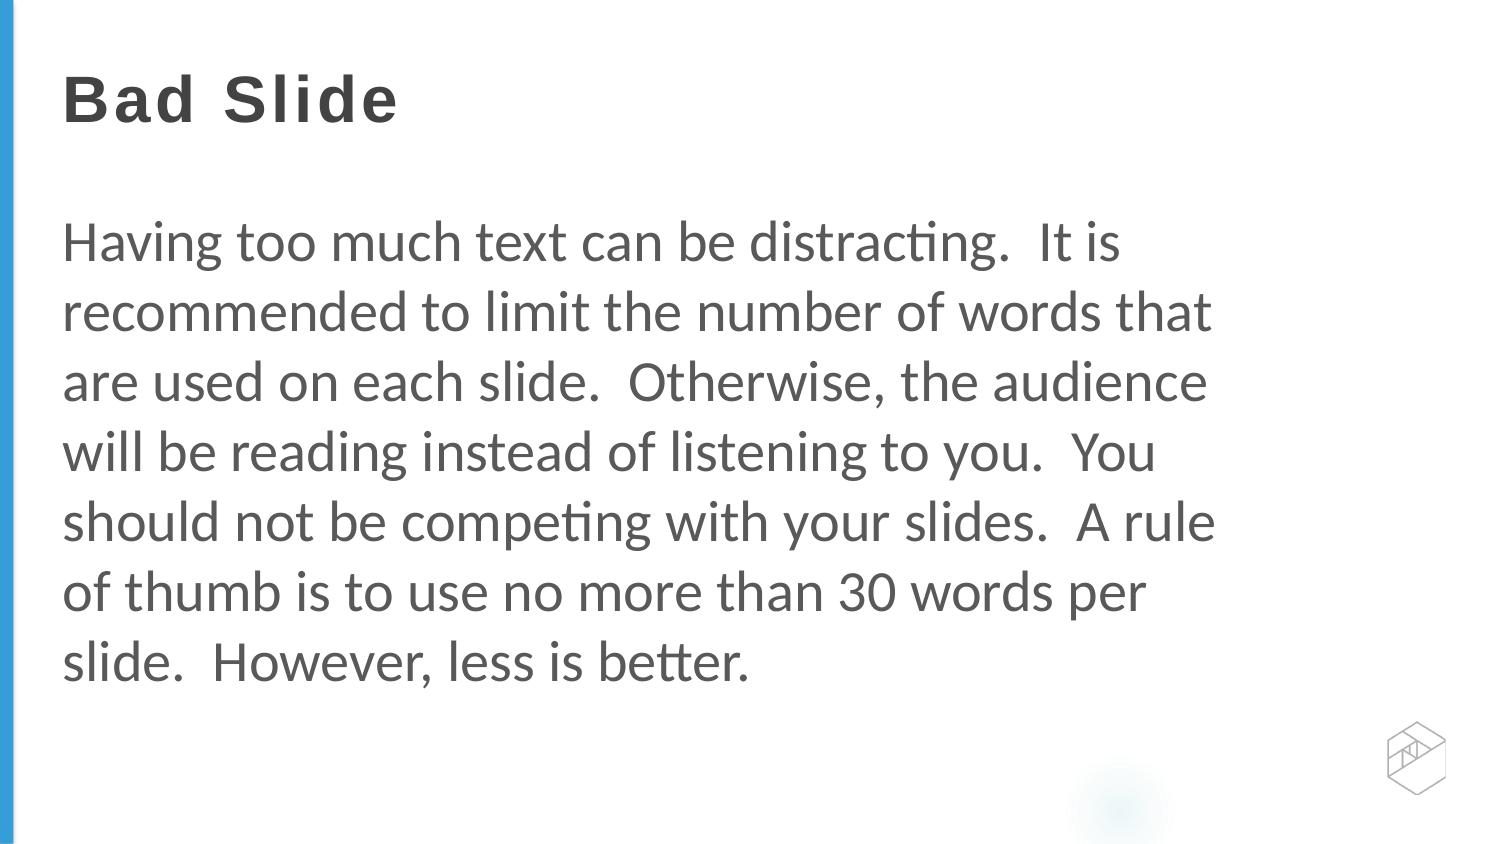

# Bad Slide
Having too much text can be distracting.  It is recommended to limit the number of words that are used on each slide.  Otherwise, the audience will be reading instead of listening to you.  You should not be competing with your slides.  A rule of thumb is to use no more than 30 words per slide.  However, less is better.